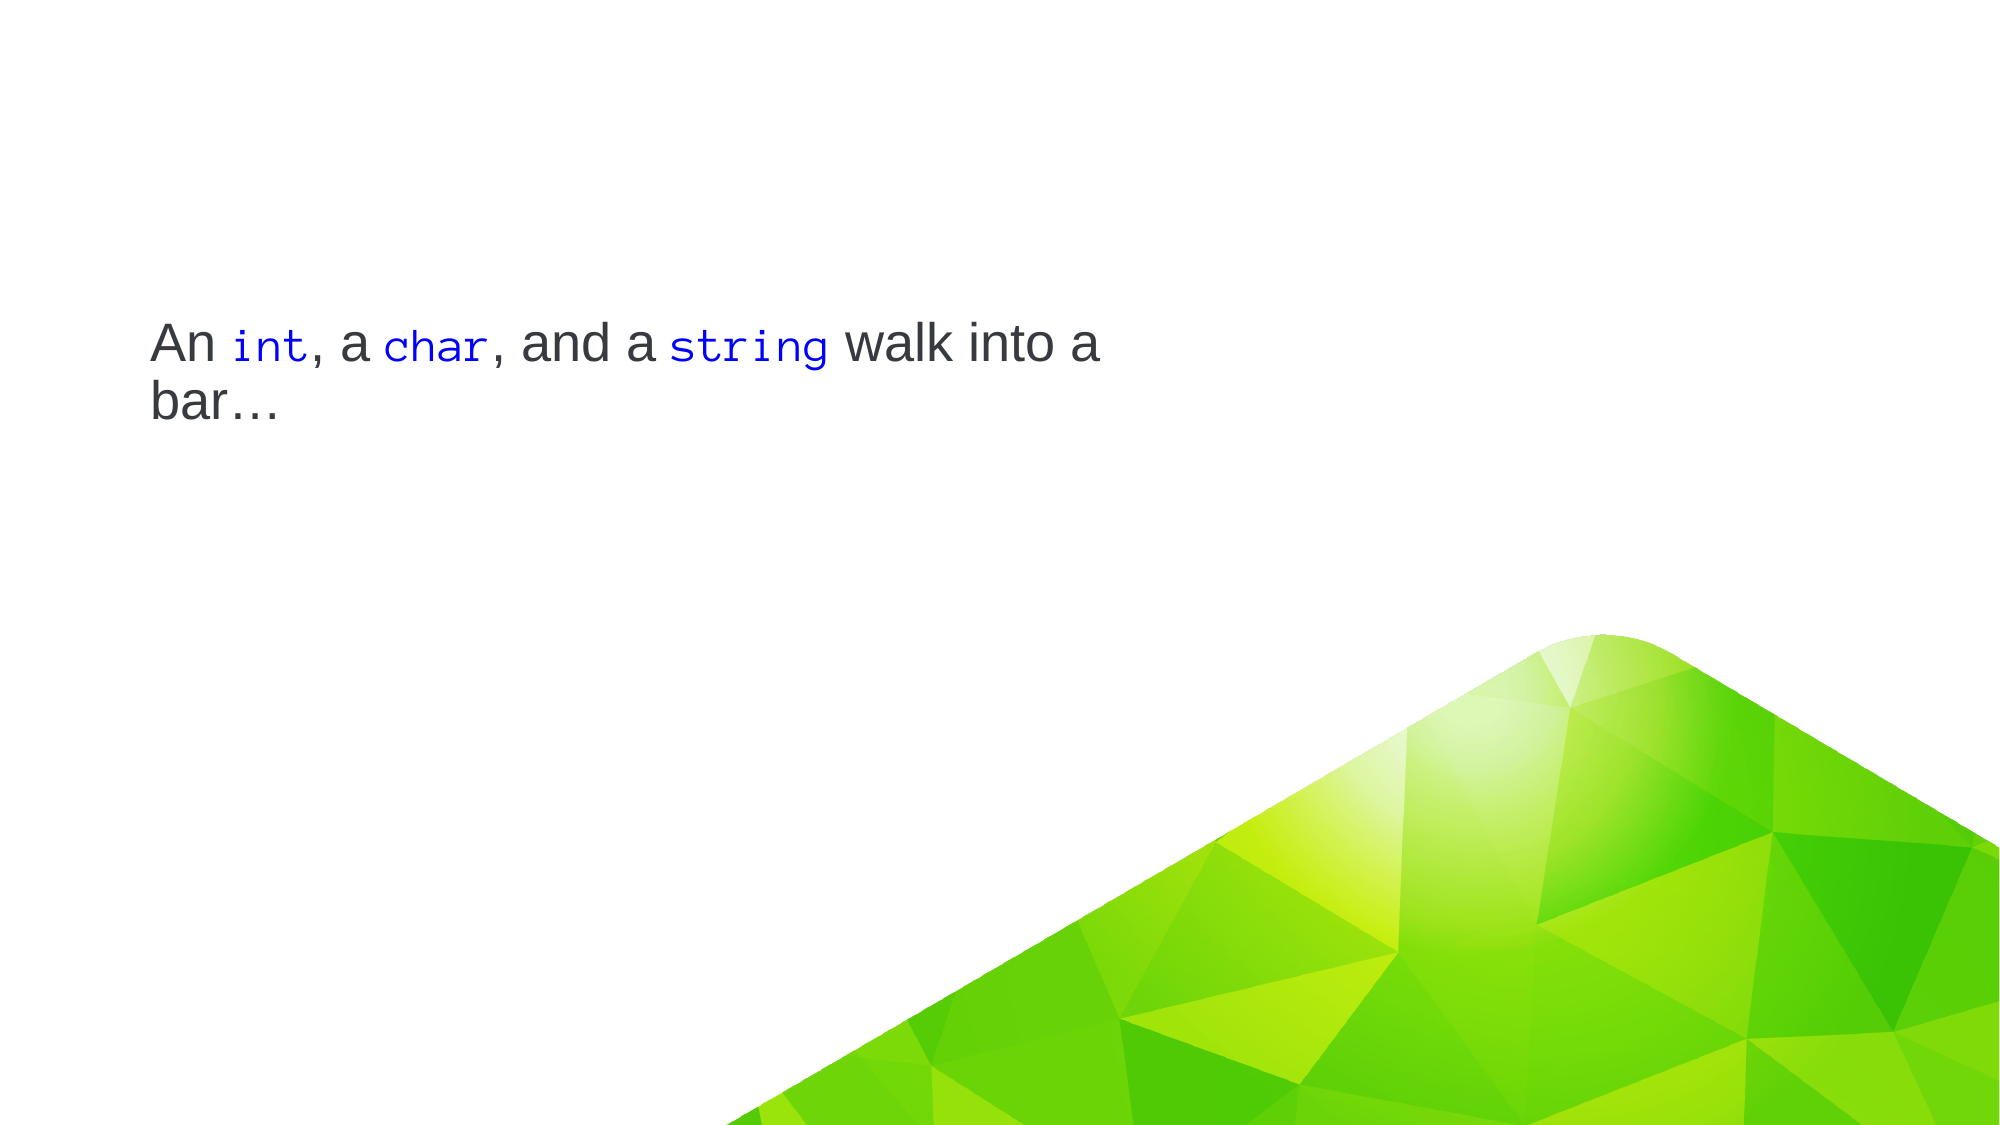

# An int, a char, and a string walk into a bar…